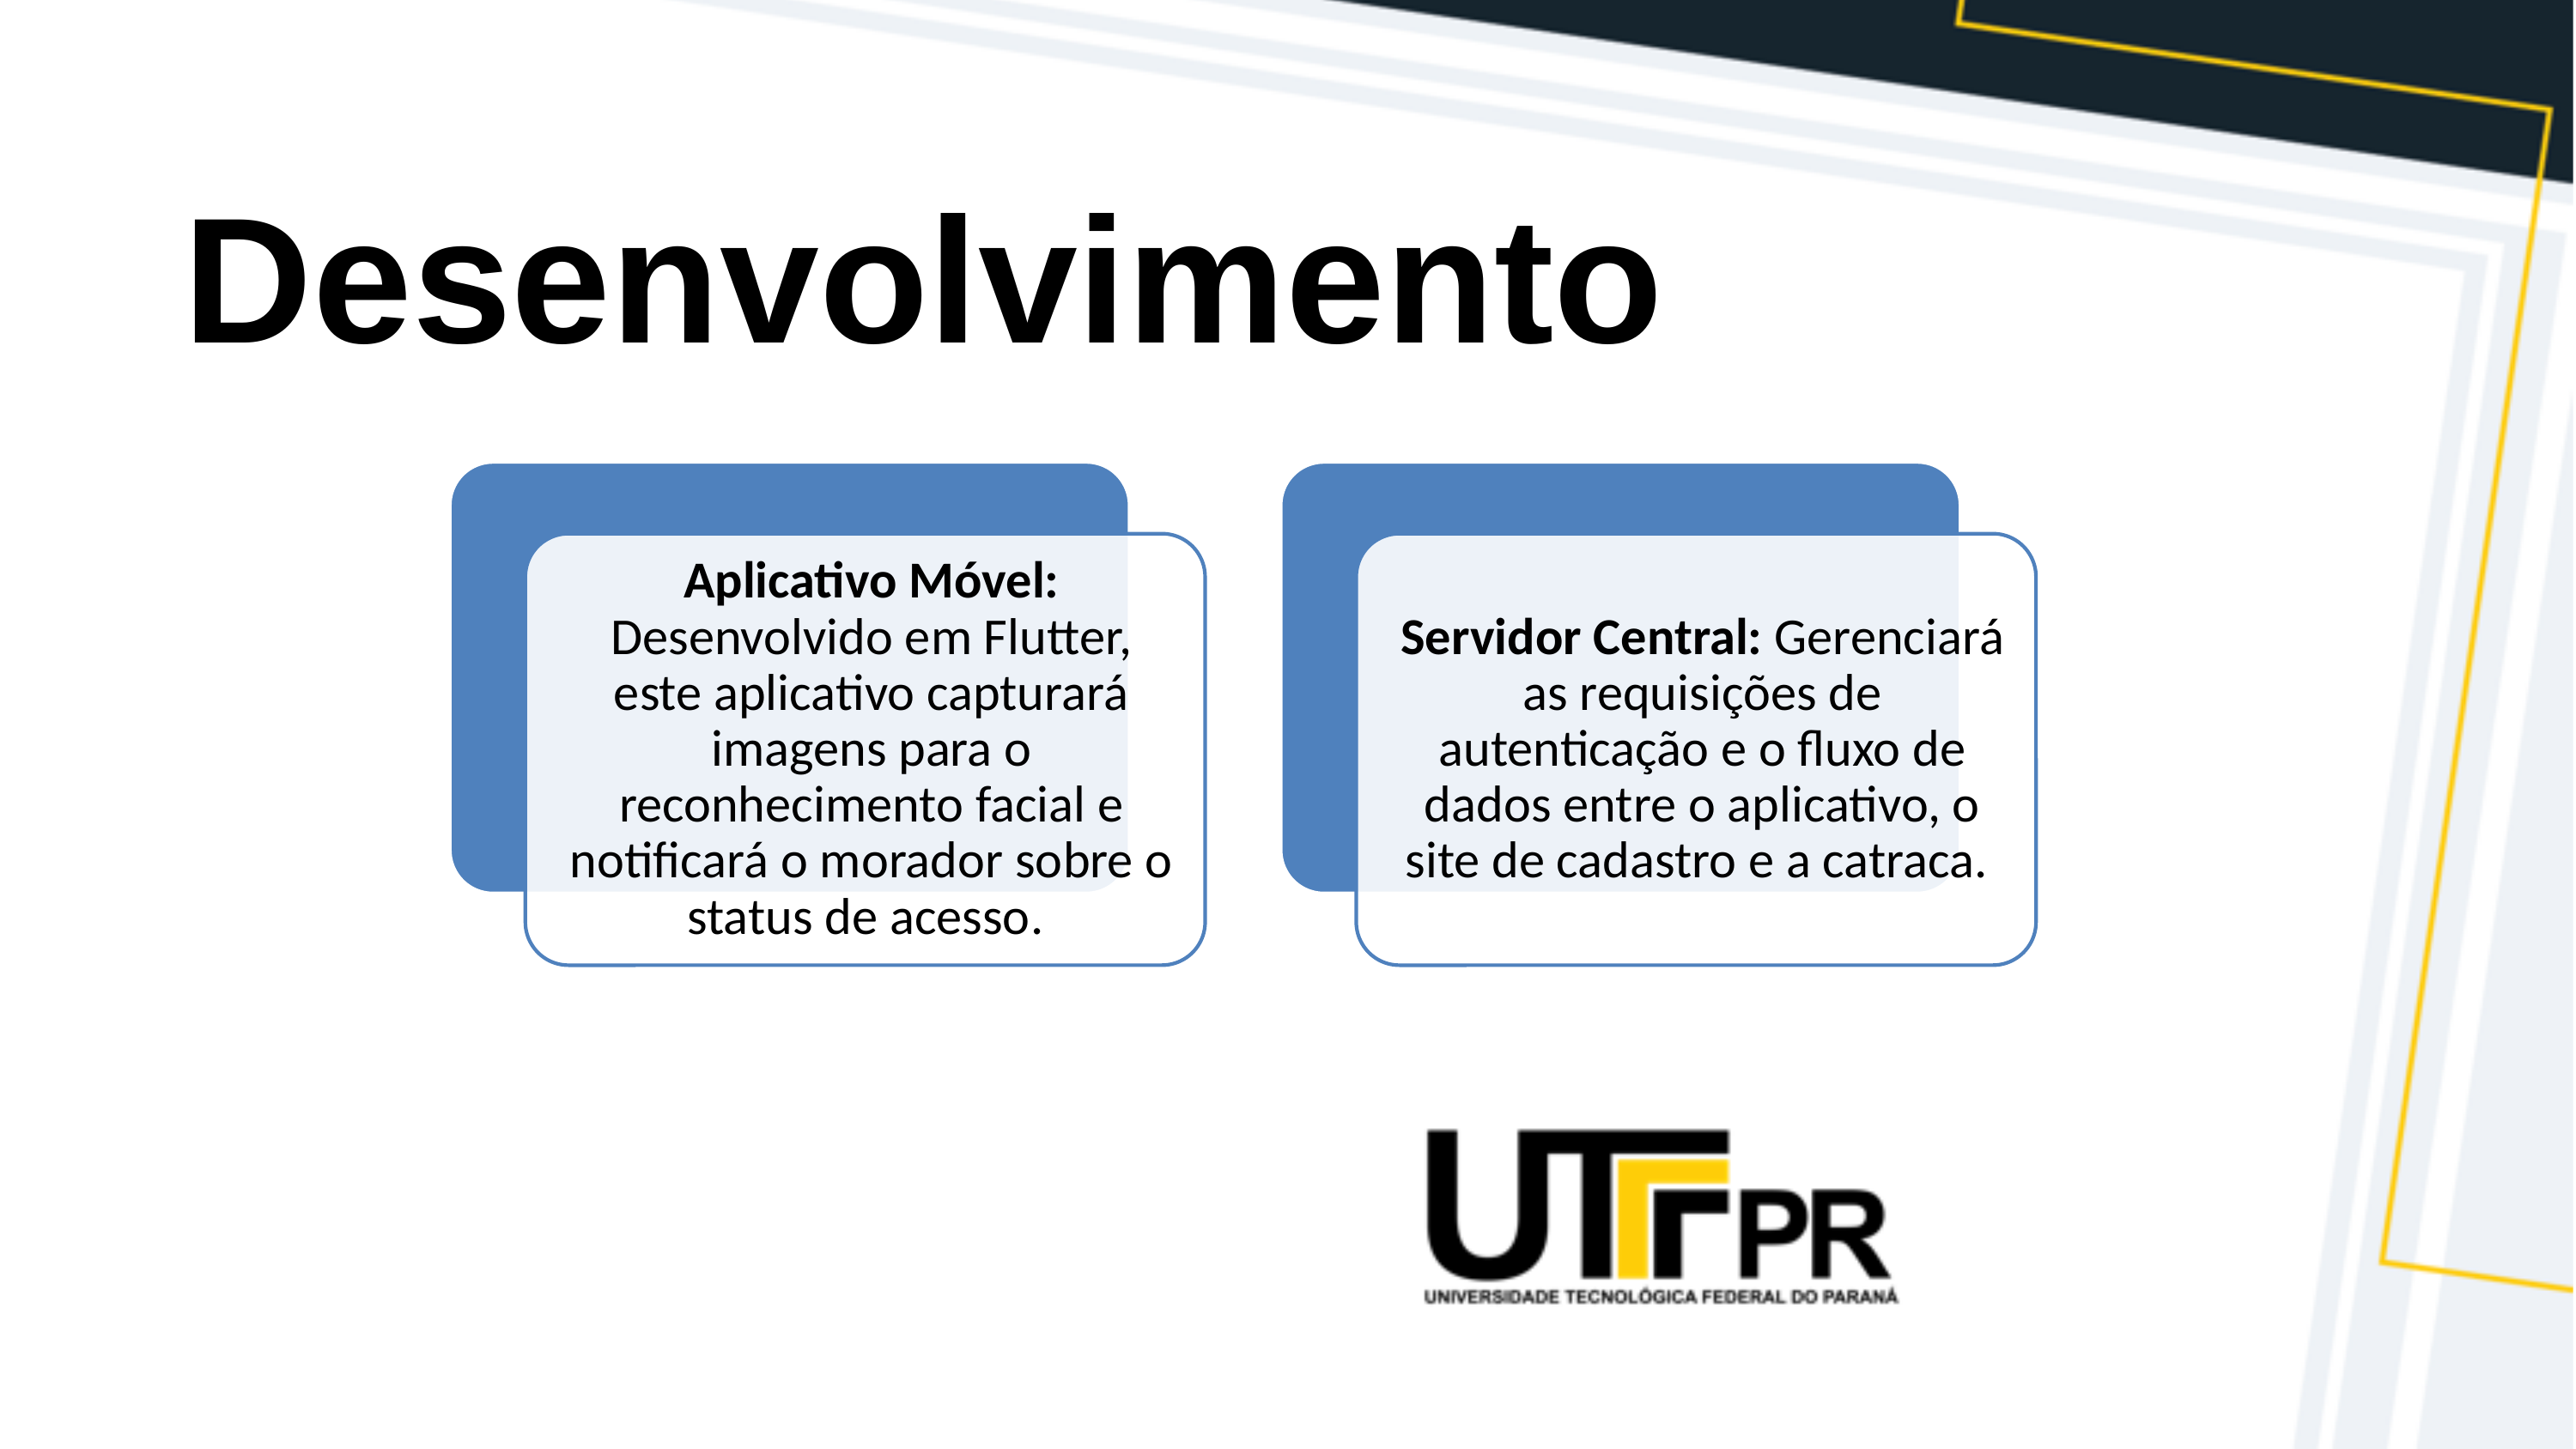

Desenvolvimento
Aplicativo Móvel: Desenvolvido em Flutter, este aplicativo capturará imagens para o reconhecimento facial e notificará o morador sobre o status de acesso.
Servidor Central: Gerenciará as requisições de autenticação e o fluxo de dados entre o aplicativo, o site de cadastro e a catraca.